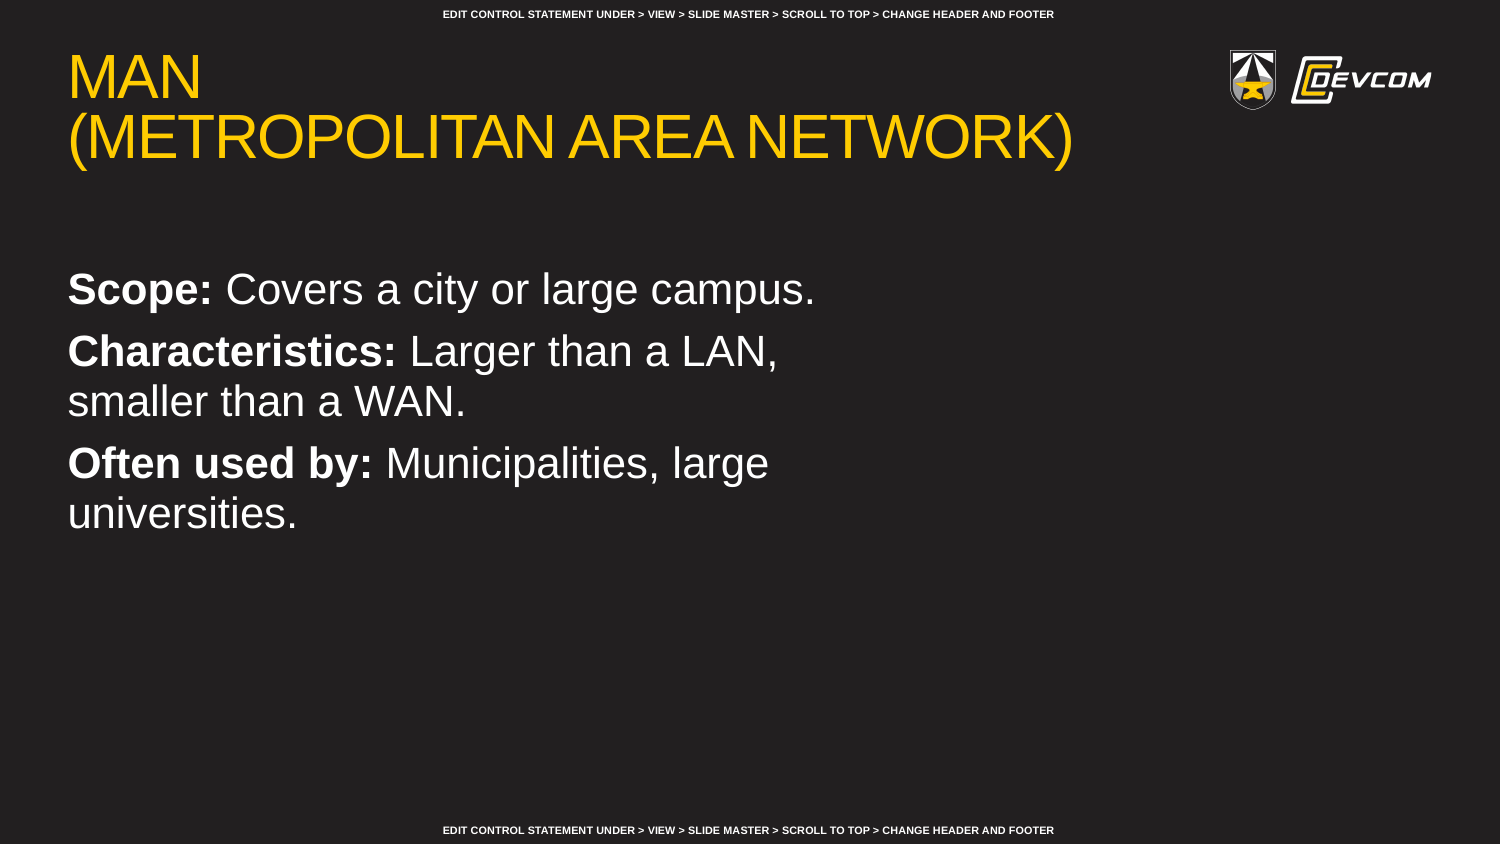

# MAN (Metropolitan Area Network)
Scope: Covers a city or large campus.
Characteristics: Larger than a LAN, smaller than a WAN.
Often used by: Municipalities, large universities.